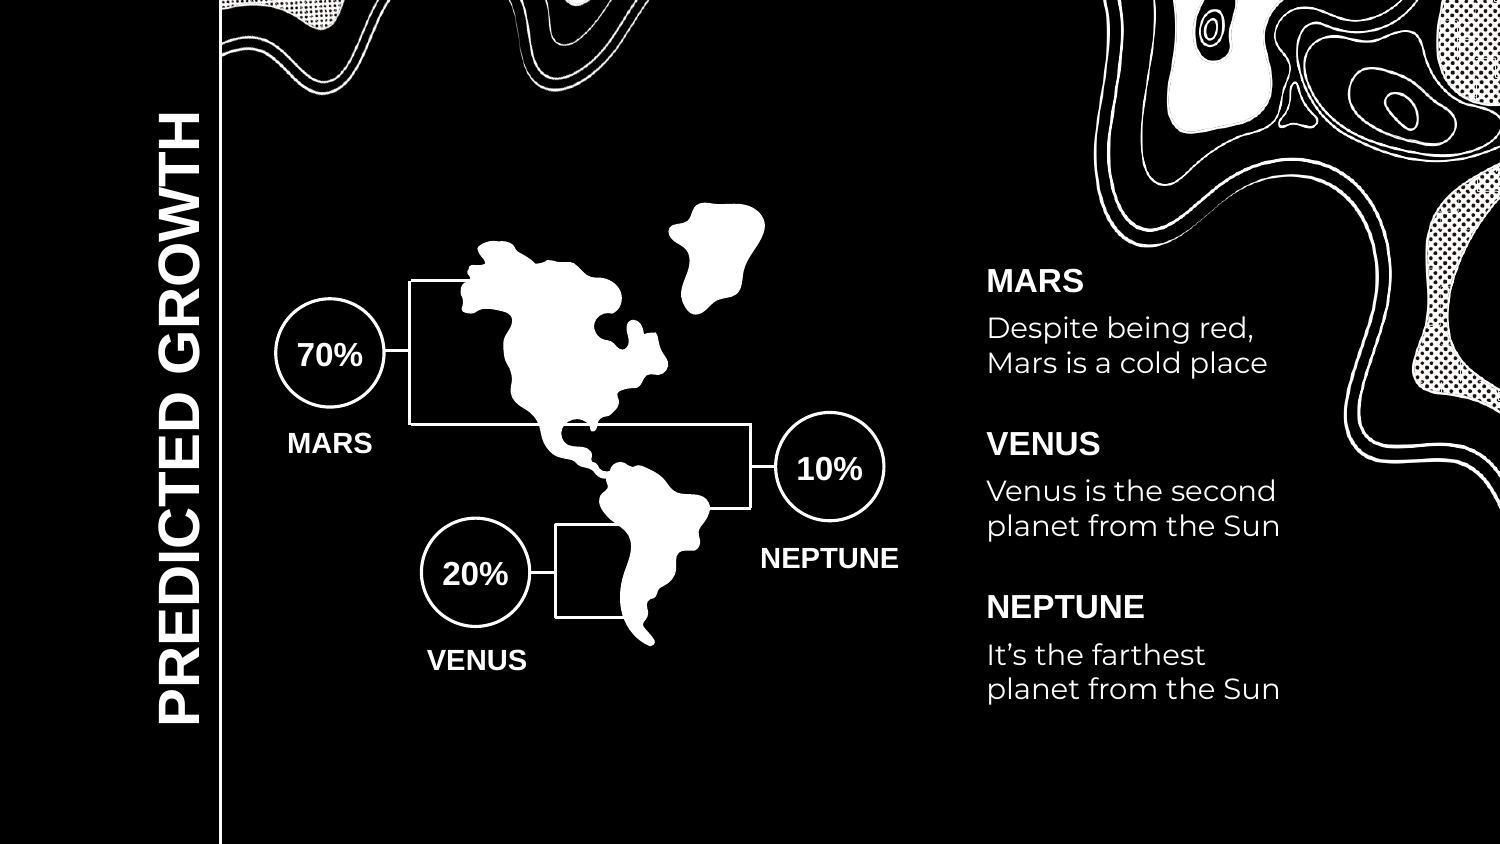

MARS
Despite being red, Mars is a cold place

70%
# PREDICTED GROWTH
VENUS
MARS

10%
Venus is the second planet from the Sun

NEPTUNE
20%
NEPTUNE
It’s the farthest planet from the Sun
VENUS